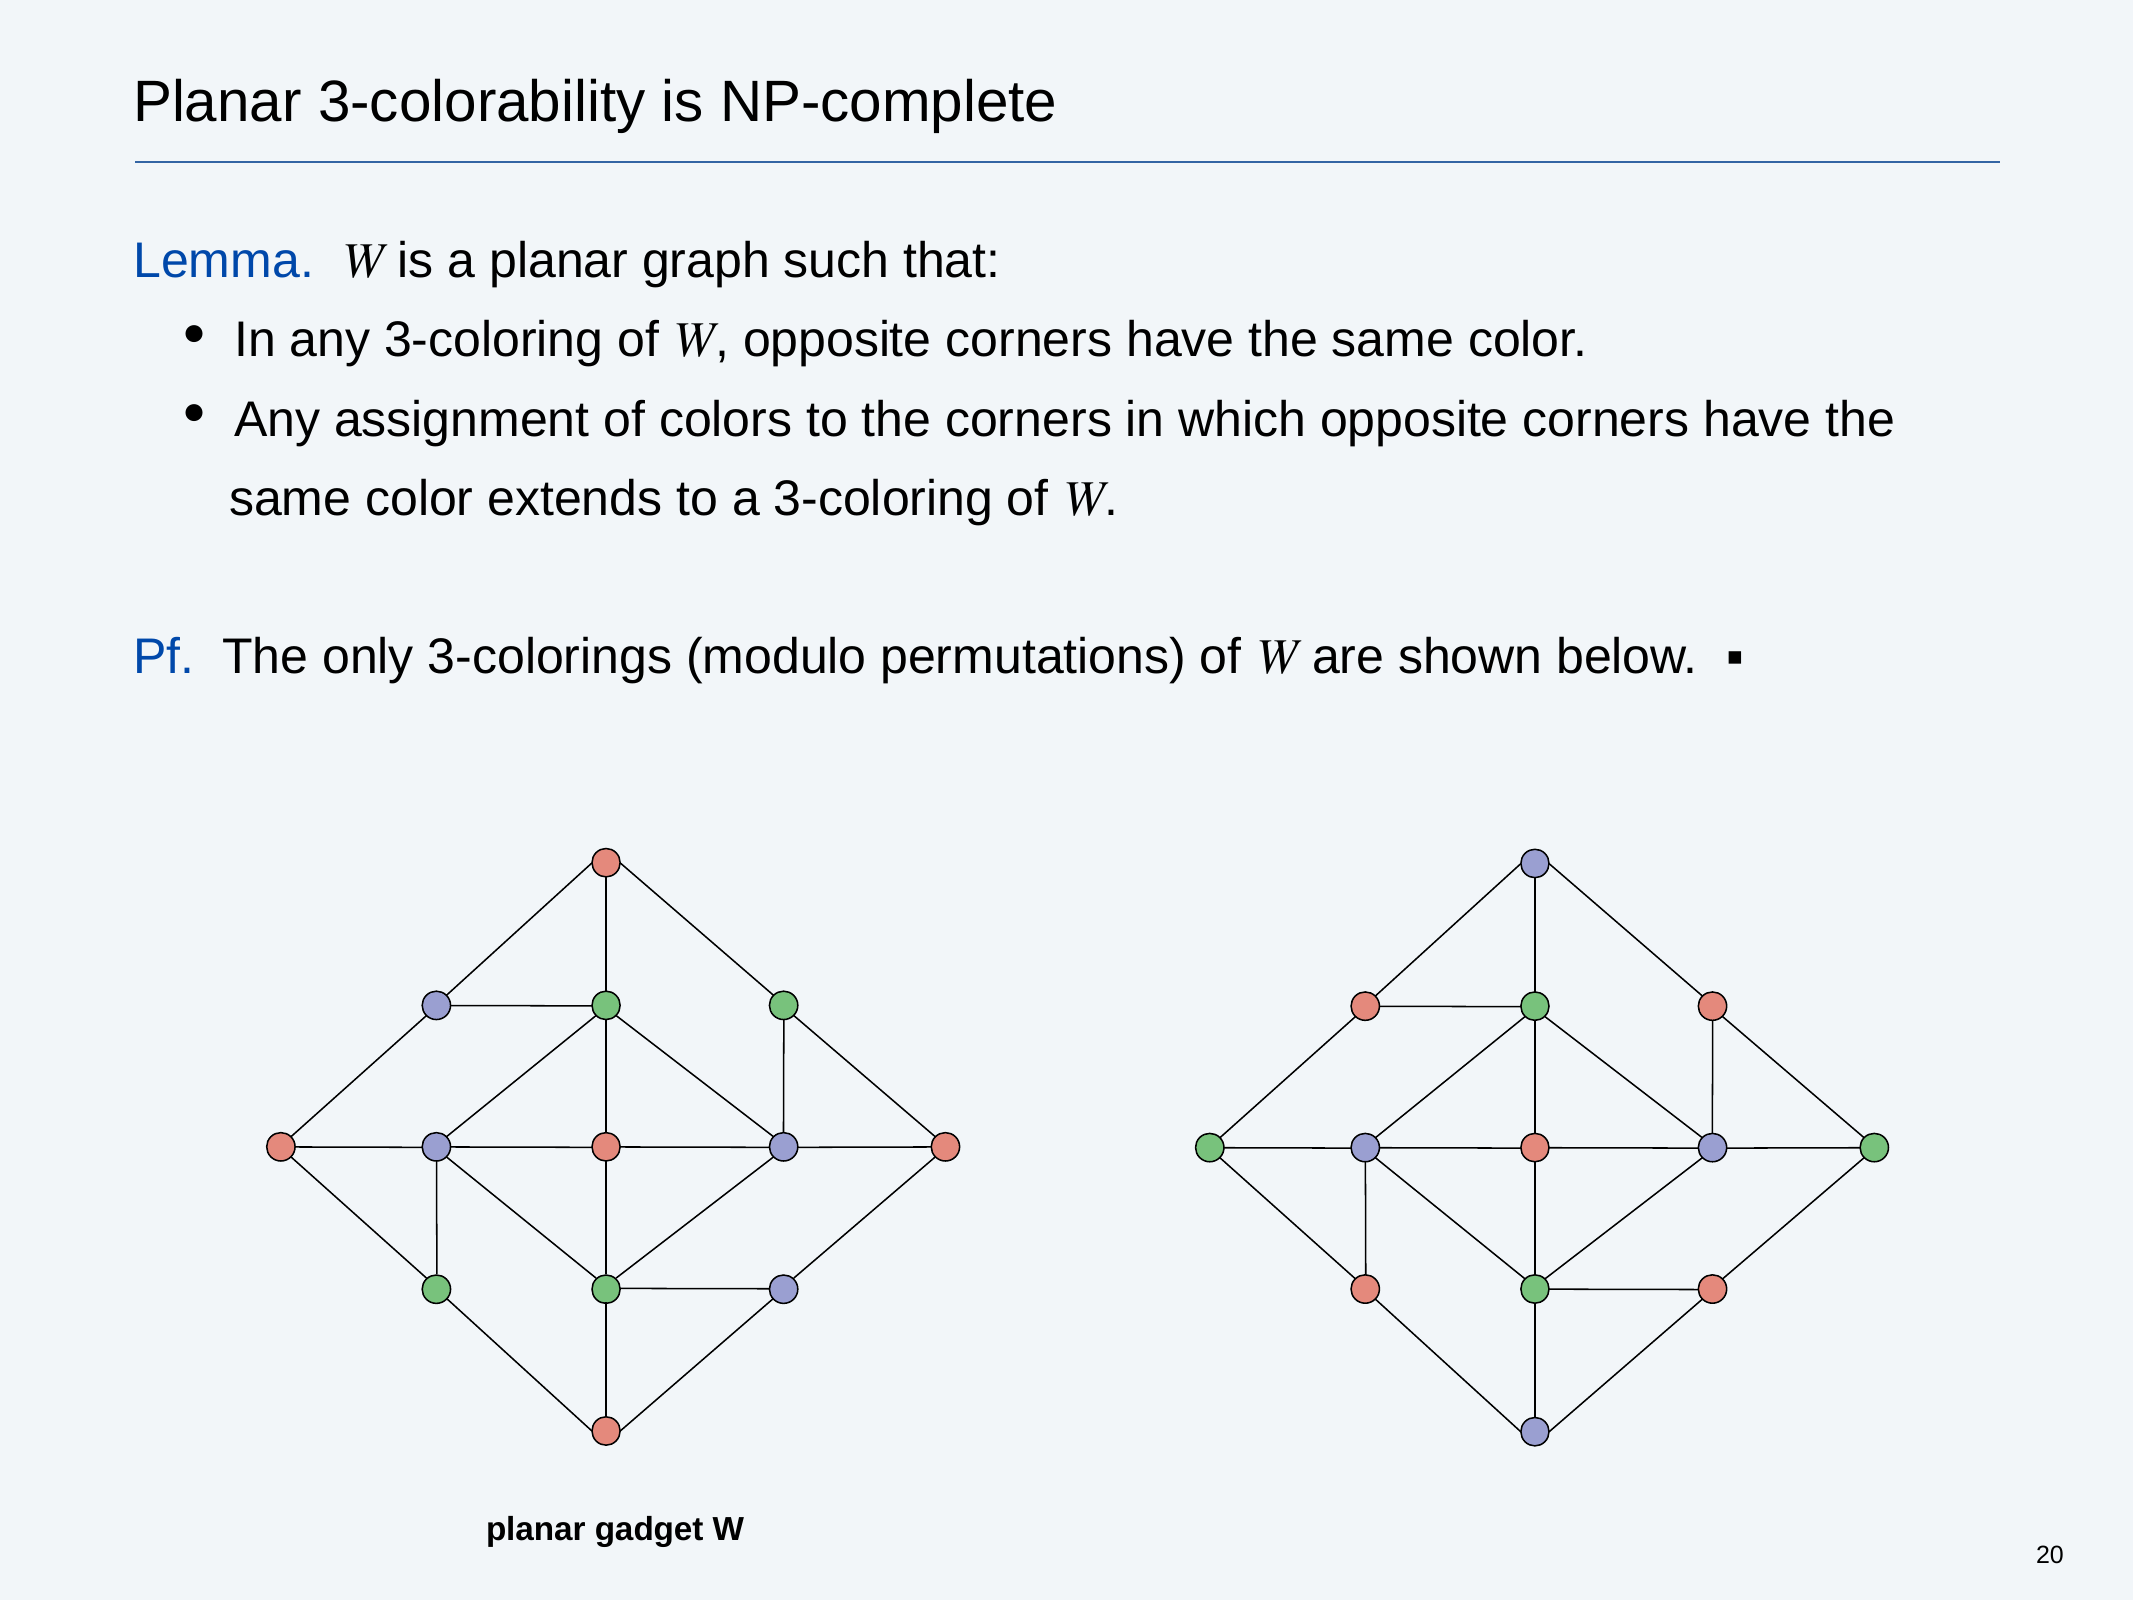

# Planar 3-colorability is NP-complete
Lemma.  W is a planar graph such that:
In any 3-coloring of W, opposite corners have the same color.
Any assignment of colors to the corners in which opposite corners have the same color extends to a 3-coloring of W.

Pf.  The only 3-colorings (modulo permutations) of W are shown below.  ▪

planar gadget W
20